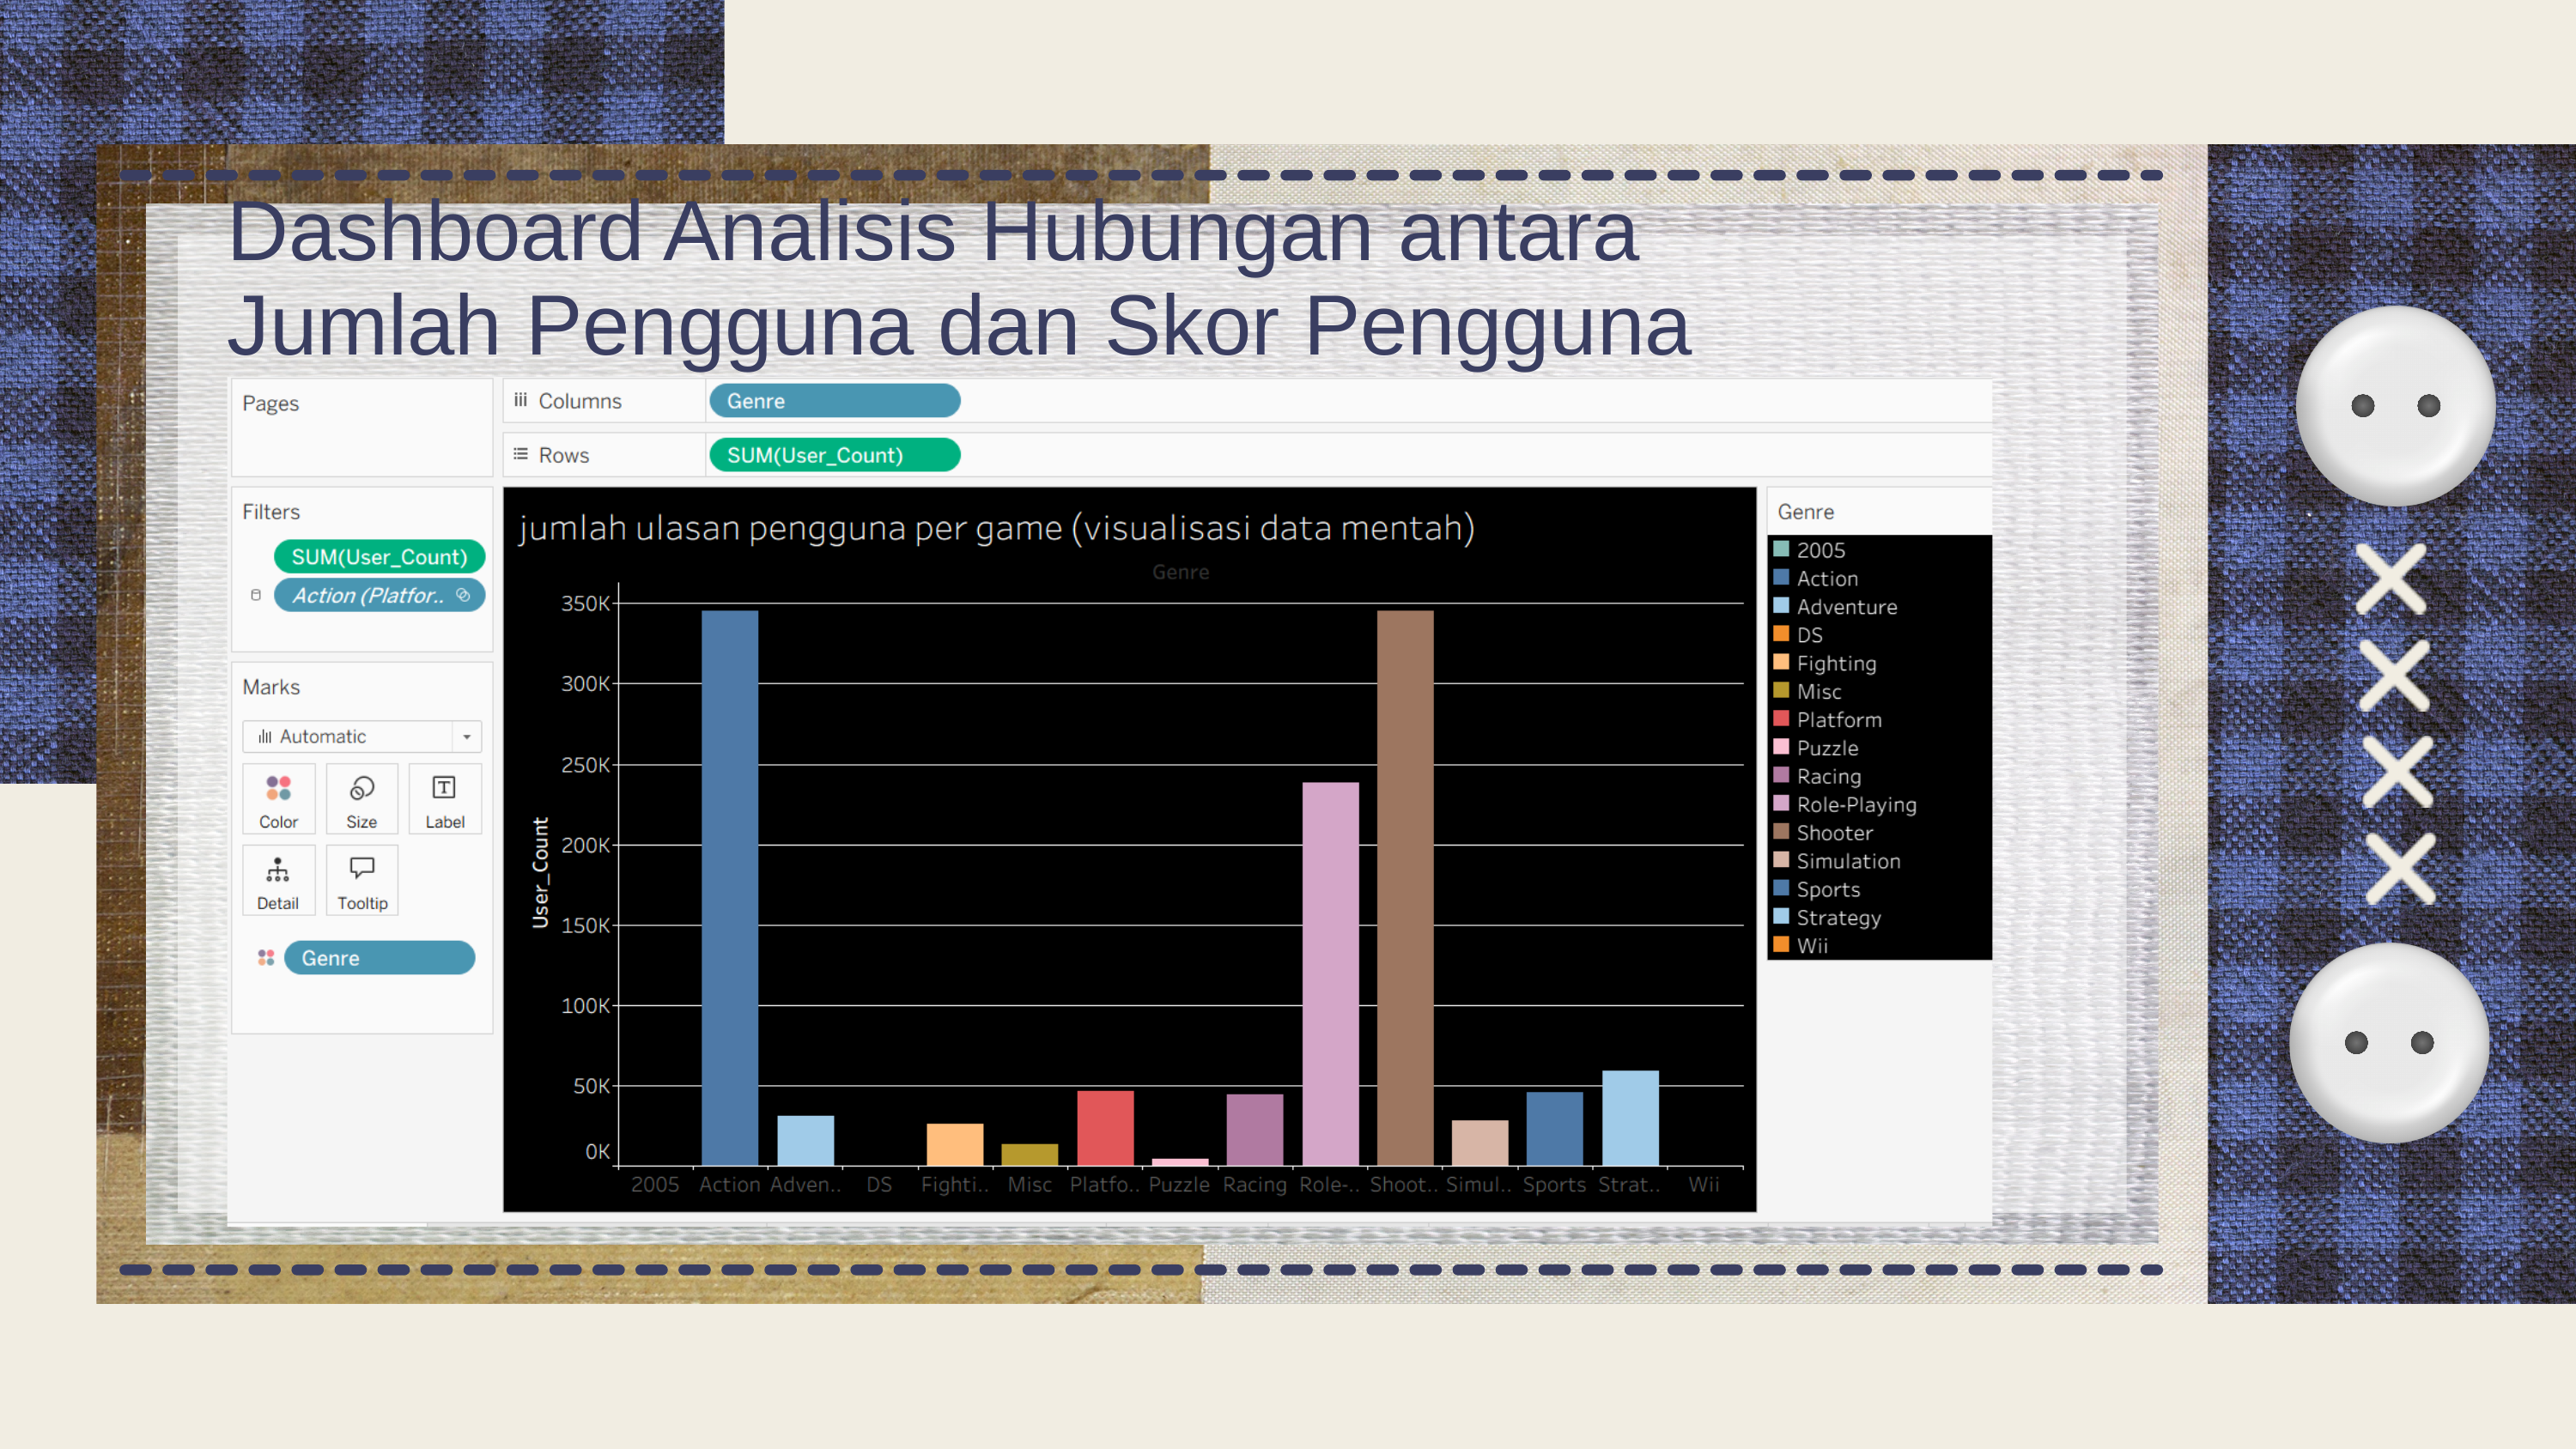

Dashboard Analisis Hubungan antara Jumlah Pengguna dan Skor Pengguna